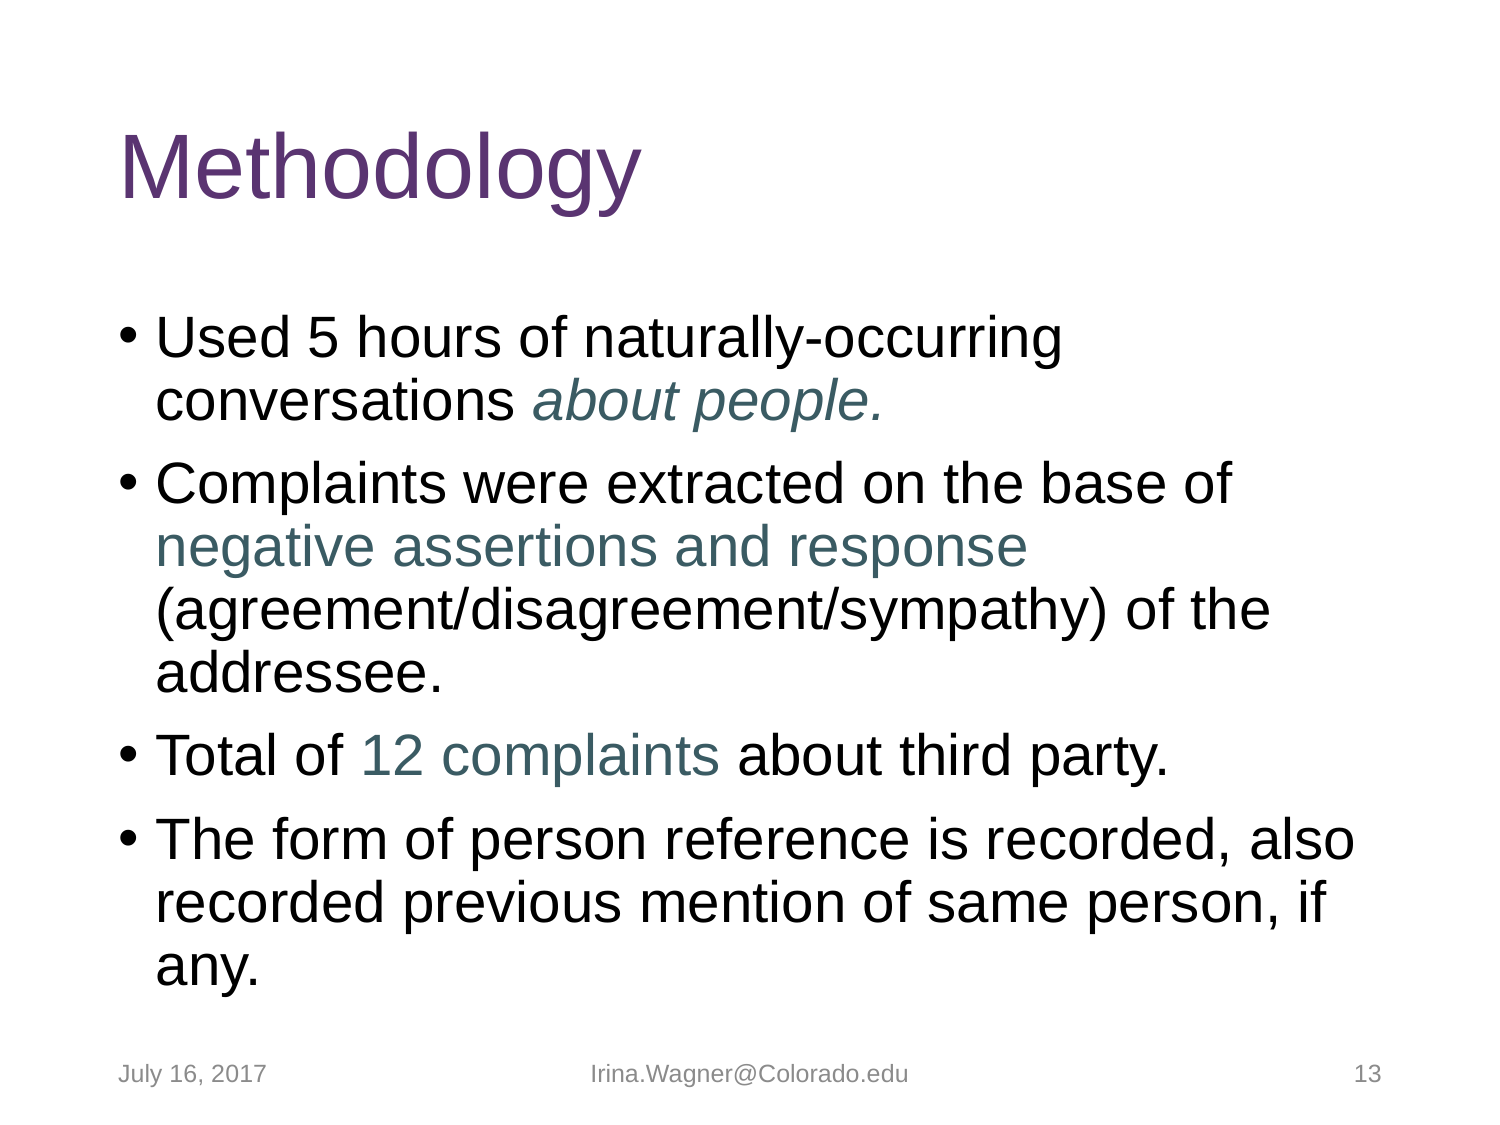

# Methodology
Used 5 hours of naturally-occurring conversations about people.
Complaints were extracted on the base of negative assertions and response (agreement/disagreement/sympathy) of the addressee.
Total of 12 complaints about third party.
The form of person reference is recorded, also recorded previous mention of same person, if any.
July 16, 2017
Irina.Wagner@Colorado.edu
13